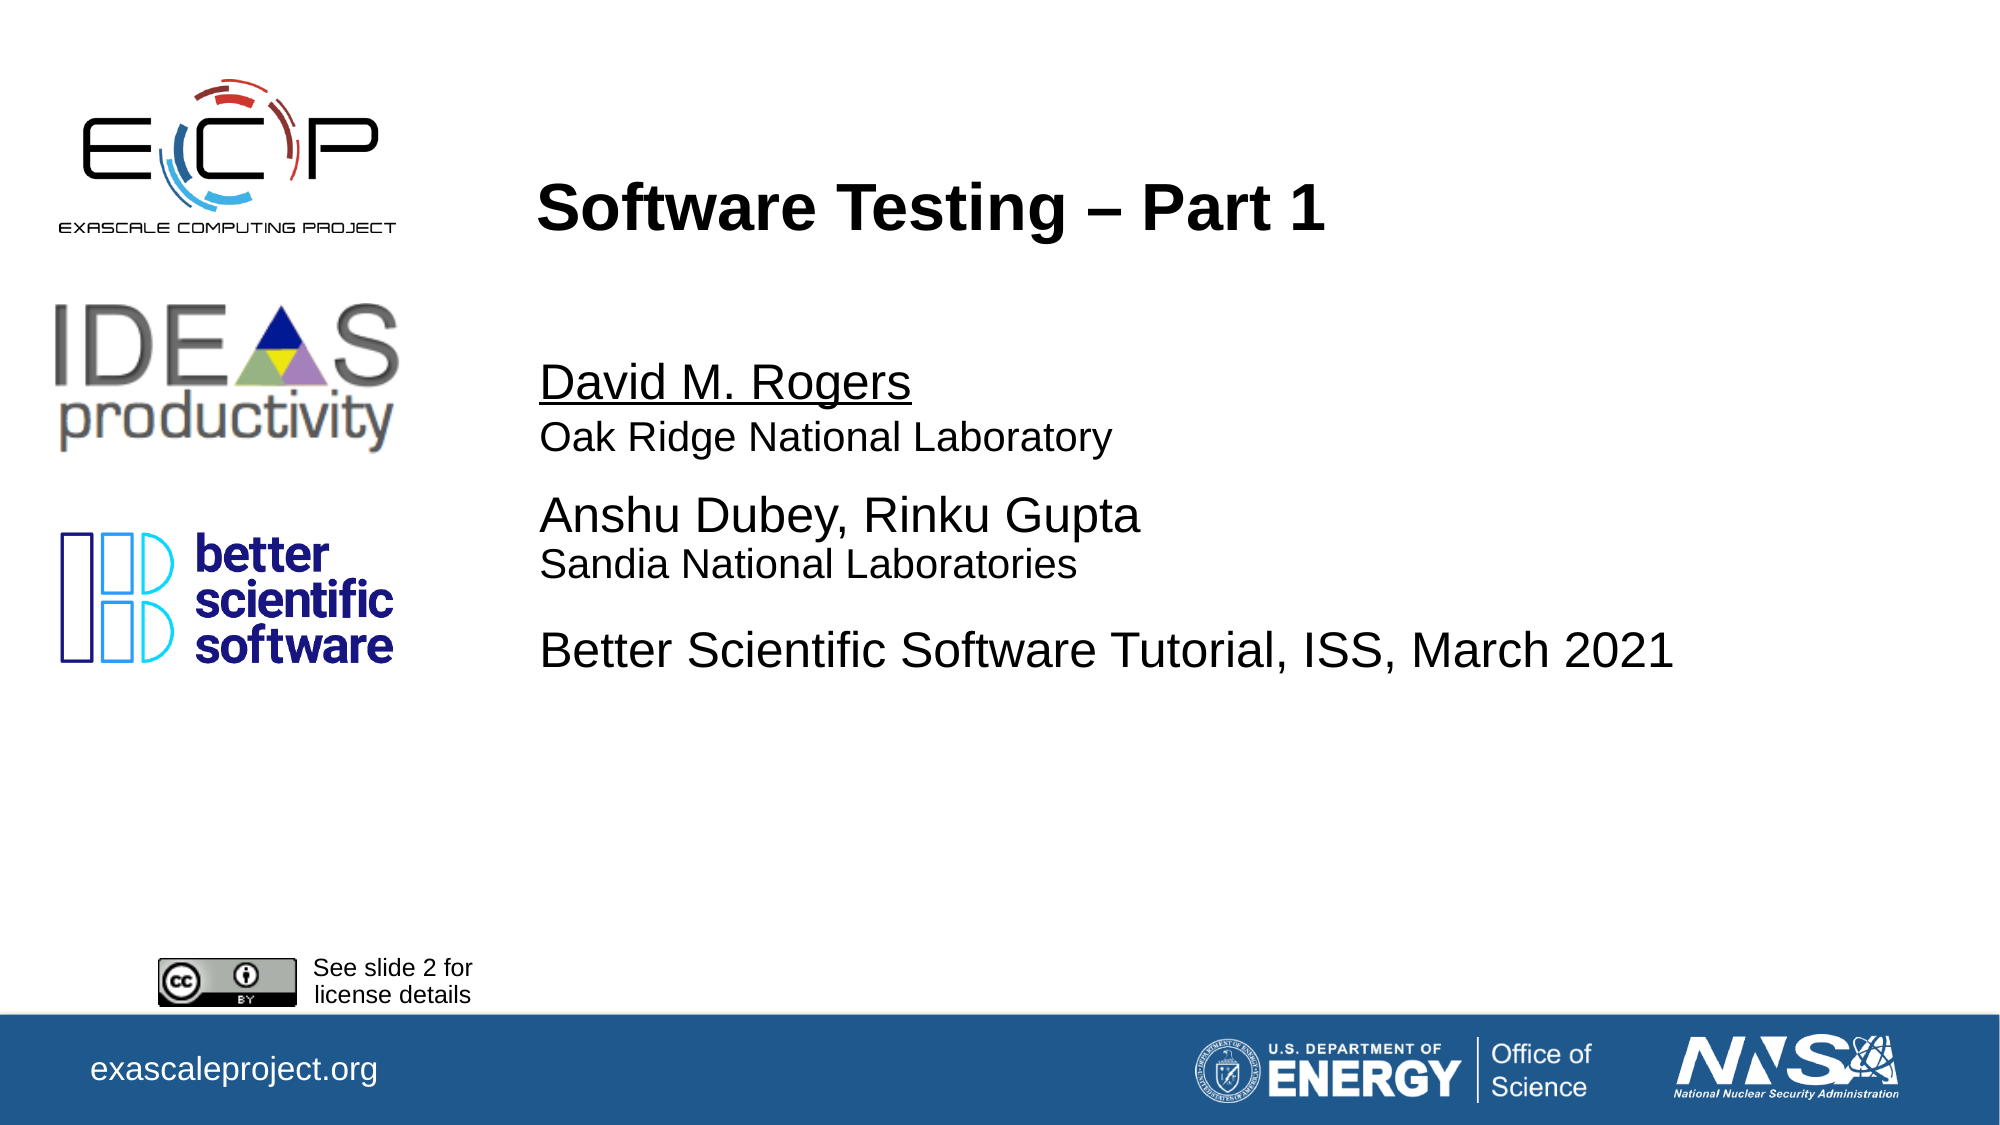

# Software Testing – Part 1
David M. Rogers
Oak Ridge National Laboratory
Anshu Dubey, Rinku Gupta
Sandia National Laboratories
Better Scientific Software Tutorial, ISS, March 2021